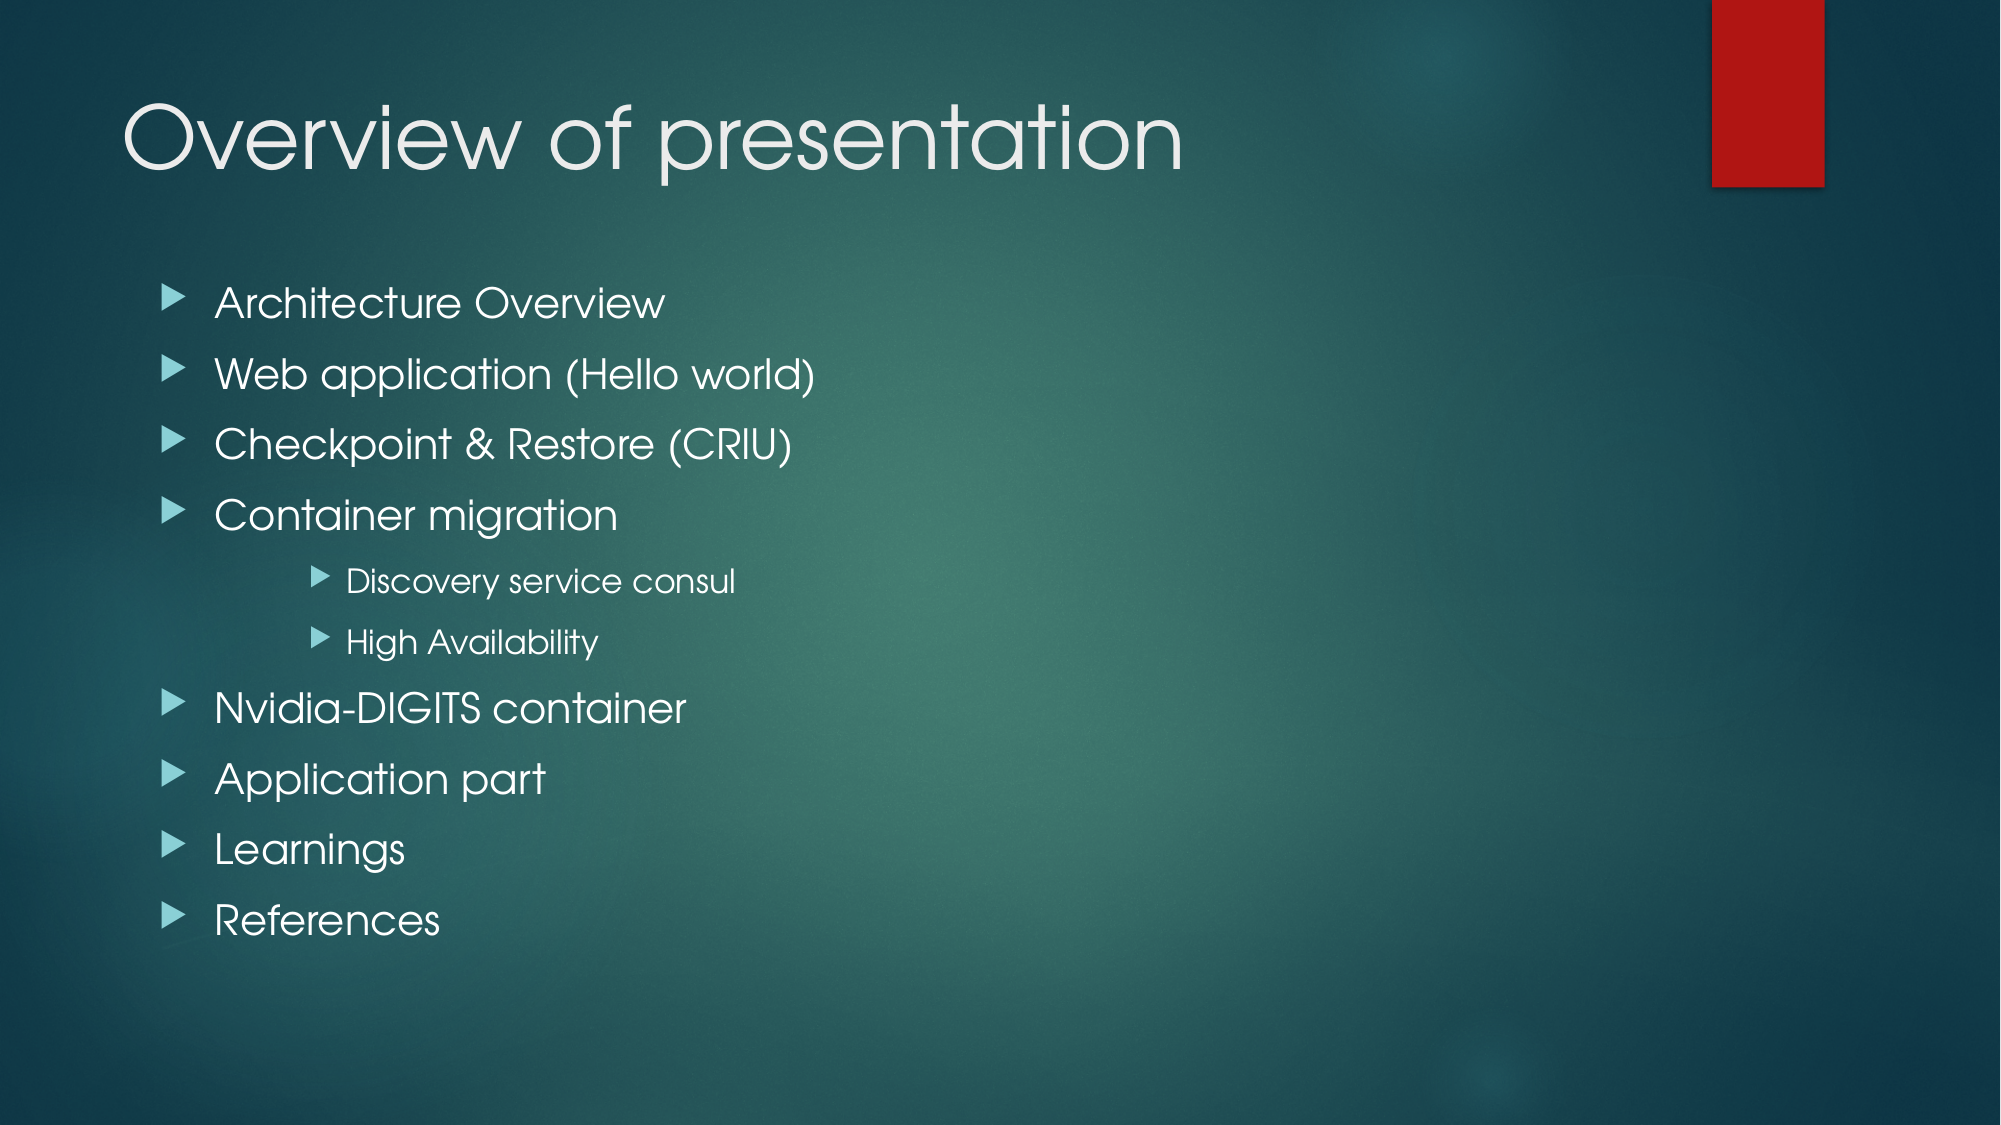

# Overview of presentation
Architecture Overview
Web application (Hello world)
Checkpoint & Restore (CRIU)
Container migration
Discovery service consul
High Availability
Nvidia-DIGITS container
Application part
Learnings
References